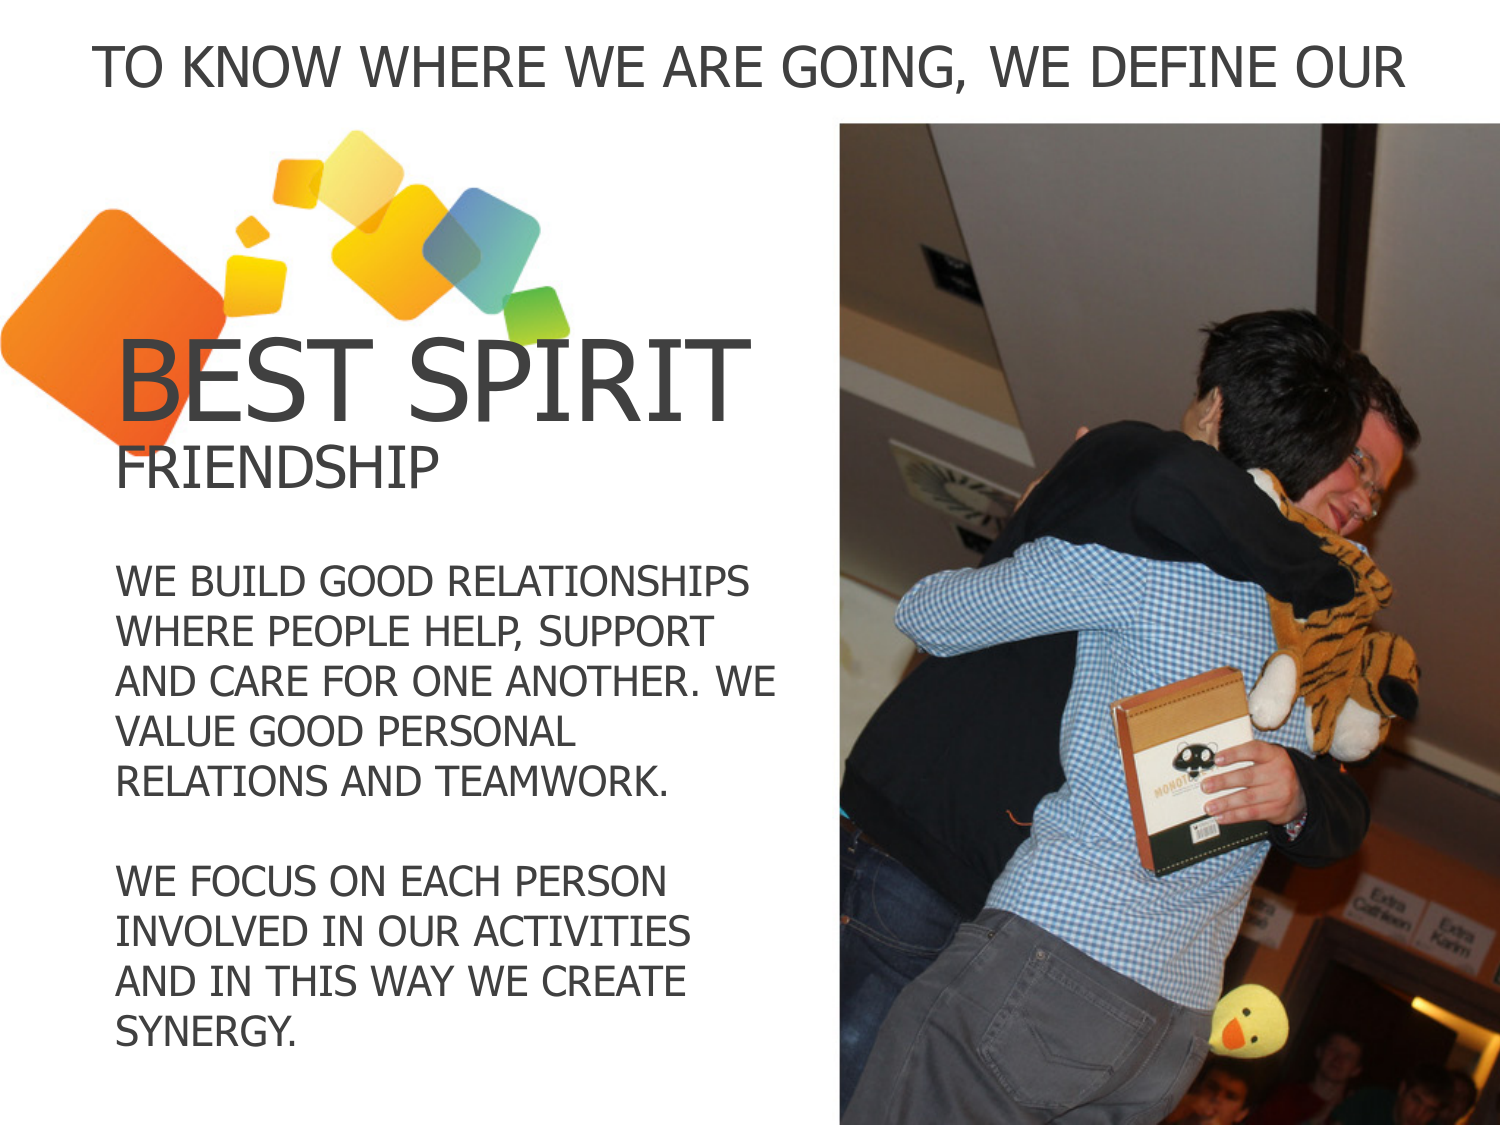

# TO KNOW WHERE WE ARE GOING, WE DEFINE OUR
BEST SPIRIT
FRIENDSHIP
WE BUILD GOOD RELATIONSHIPS WHERE PEOPLE HELP, SUPPORT AND CARE FOR ONE ANOTHER. WE VALUE GOOD PERSONAL RELATIONS AND TEAMWORK.

WE FOCUS ON EACH PERSON INVOLVED IN OUR ACTIVITIES AND IN THIS WAY WE CREATE SYNERGY.